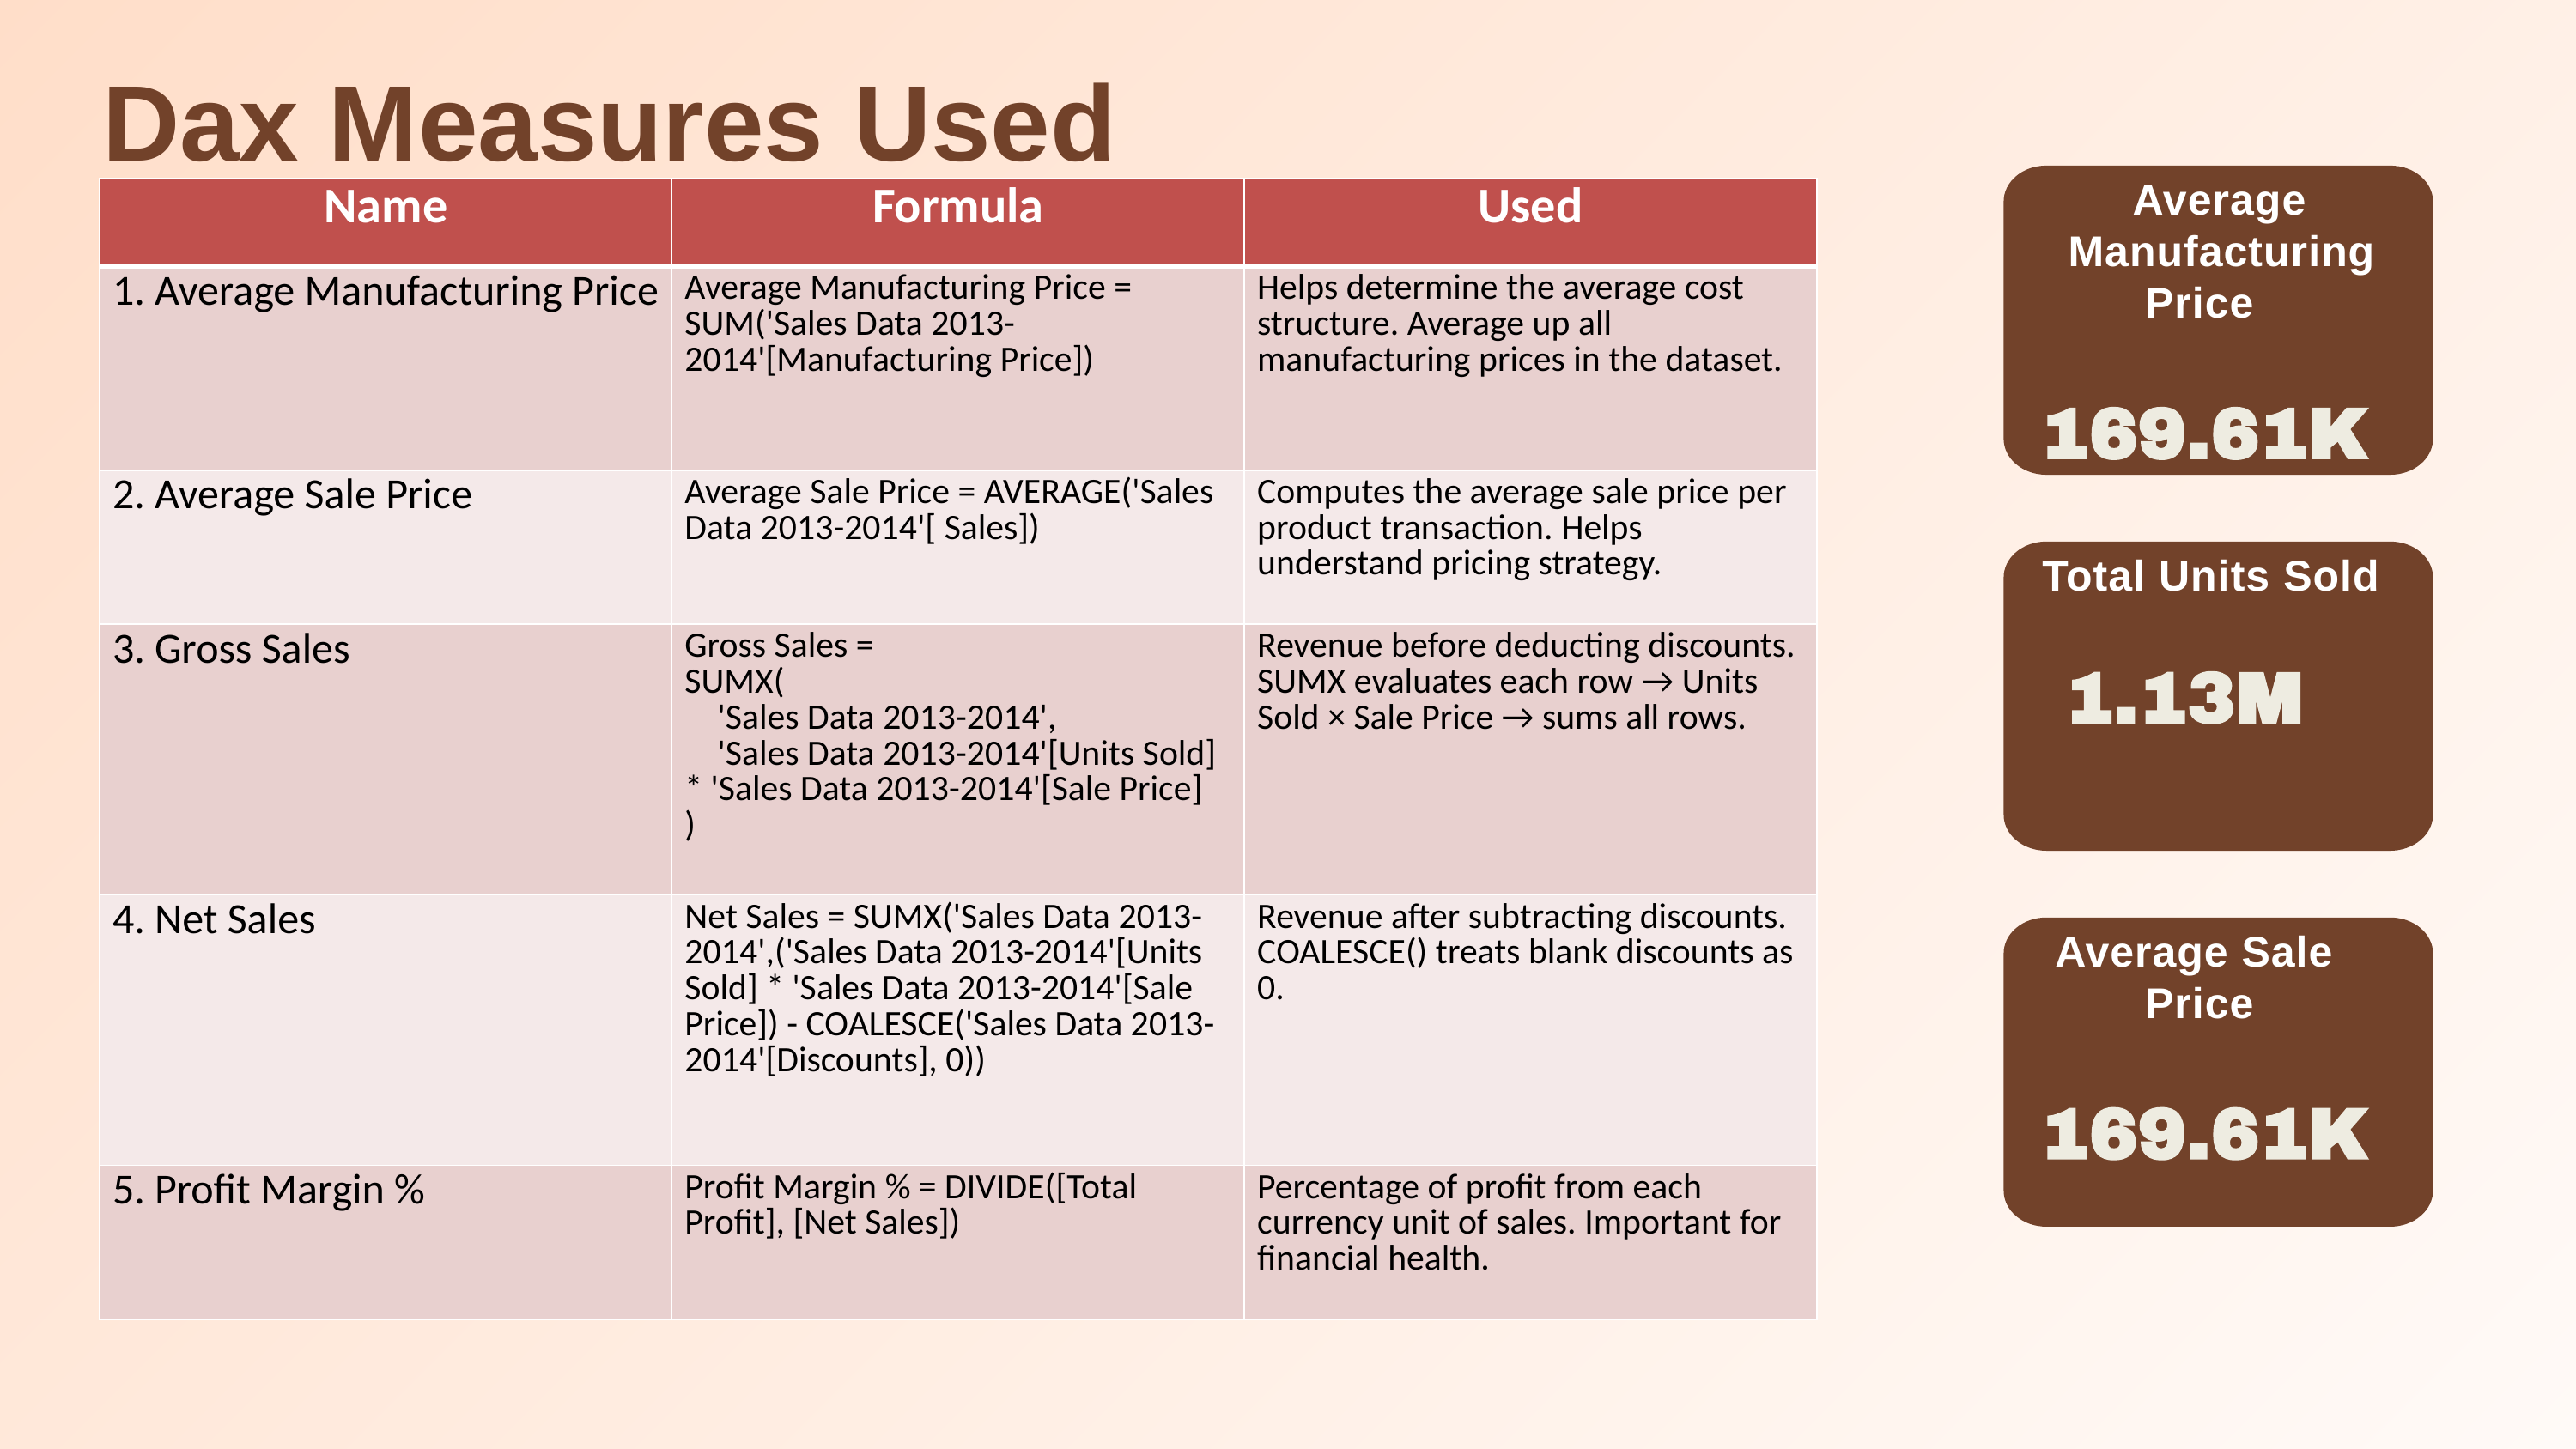

Dax Measures Used
         Average
    Manufacturing      	Price

 169.61K

| Name | Formula | Used |
| --- | --- | --- |
| 1. Average Manufacturing Price | Average Manufacturing Price = SUM('Sales Data 2013-2014'[Manufacturing Price]) | Helps determine the average cost structure. Average up all manufacturing prices in the dataset. |
| 2. Average Sale Price | Average Sale Price = AVERAGE('Sales Data 2013-2014'[ Sales]) | Computes the average sale price per product transaction. Helps understand pricing strategy. |
| 3. Gross Sales | Gross Sales = SUMX( 'Sales Data 2013-2014', 'Sales Data 2013-2014'[Units Sold] \* 'Sales Data 2013-2014'[Sale Price] ) | Revenue before deducting discounts. SUMX evaluates each row → Units Sold × Sale Price → sums all rows. |
| 4. Net Sales | Net Sales = SUMX('Sales Data 2013-2014',('Sales Data 2013-2014'[Units Sold] \* 'Sales Data 2013-2014'[Sale Price]) - COALESCE('Sales Data 2013-2014'[Discounts], 0)) | Revenue after subtracting discounts. COALESCE() treats blank discounts as 0. |
| 5. Profit Margin % | Profit Margin % = DIVIDE([Total Profit], [Net Sales]) | Percentage of profit from each currency unit of sales. Important for financial health. |
  Total Units Sold

  1.13M
   Average Sale      	Price

 169.61K

21%